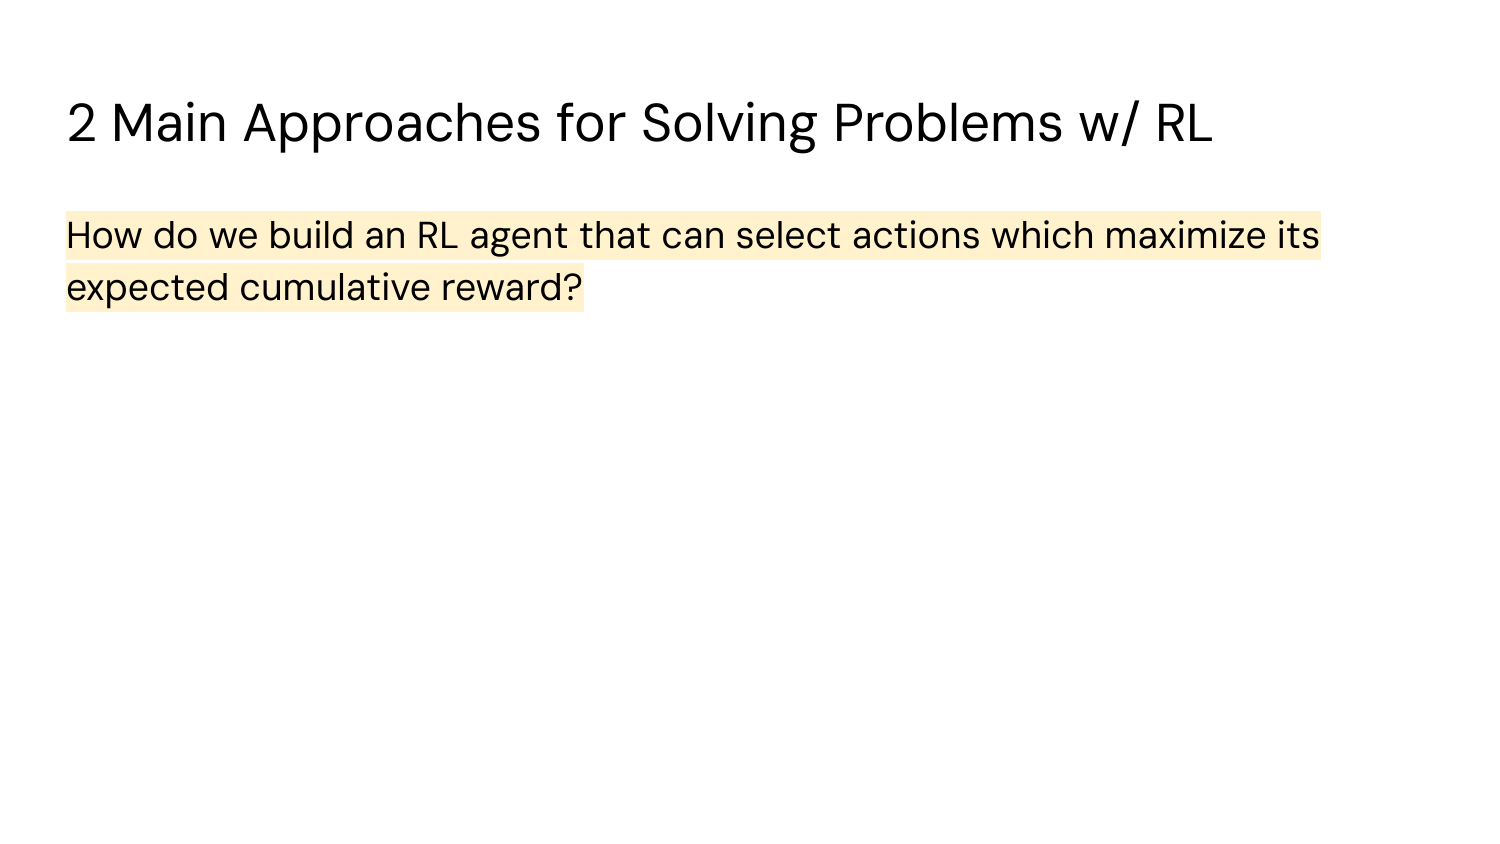

# 2 Main Approaches for Solving Problems w/ RL
How do we build an RL agent that can select actions which maximize its expected cumulative reward?